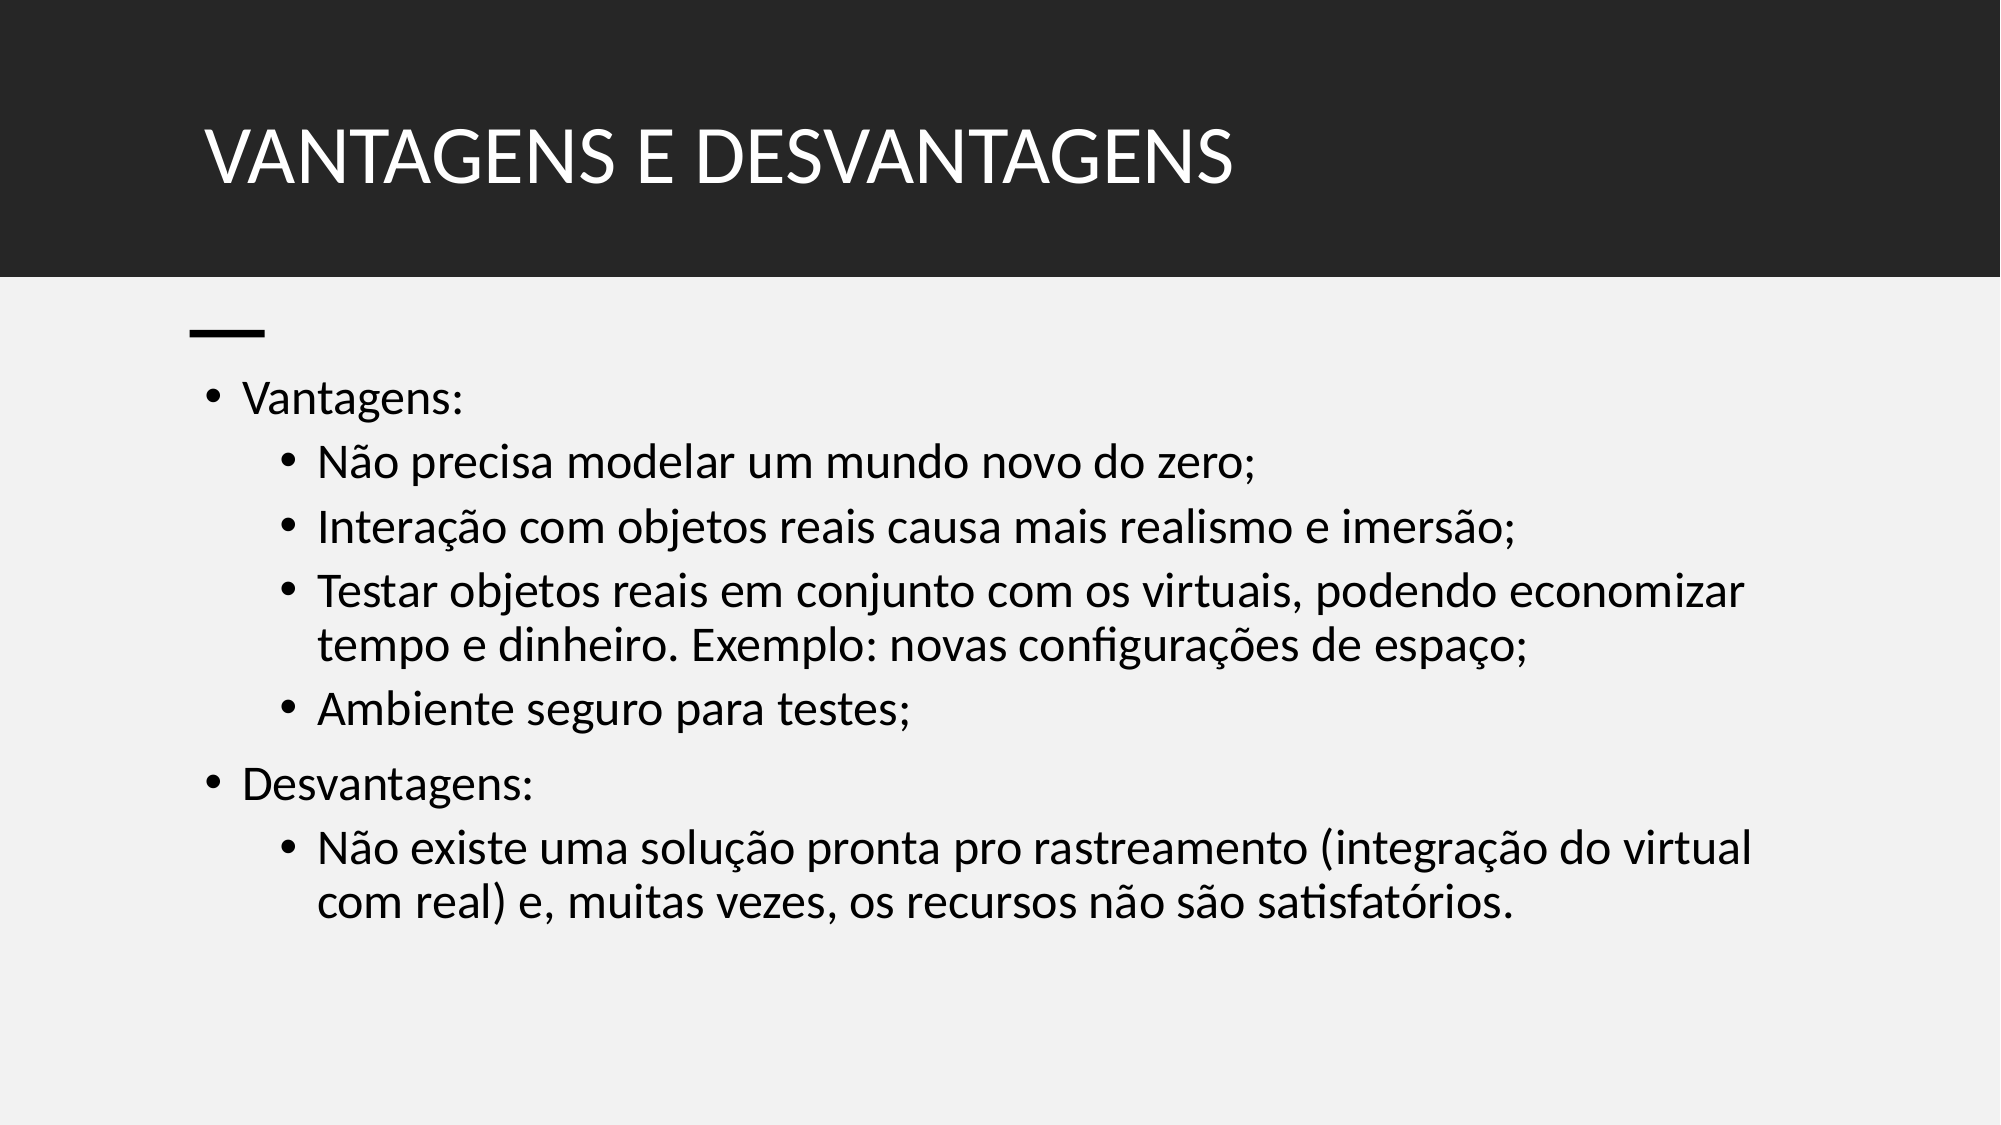

# VANTAGENS E DESVANTAGENS

Vantagens:
Não precisa modelar um mundo novo do zero;
Interação com objetos reais causa mais realismo e imersão;
Testar objetos reais em conjunto com os virtuais, podendo economizar tempo e dinheiro. Exemplo: novas configurações de espaço;
Ambiente seguro para testes;
Desvantagens:
Não existe uma solução pronta pro rastreamento (integração do virtual com real) e, muitas vezes, os recursos não são satisfatórios.